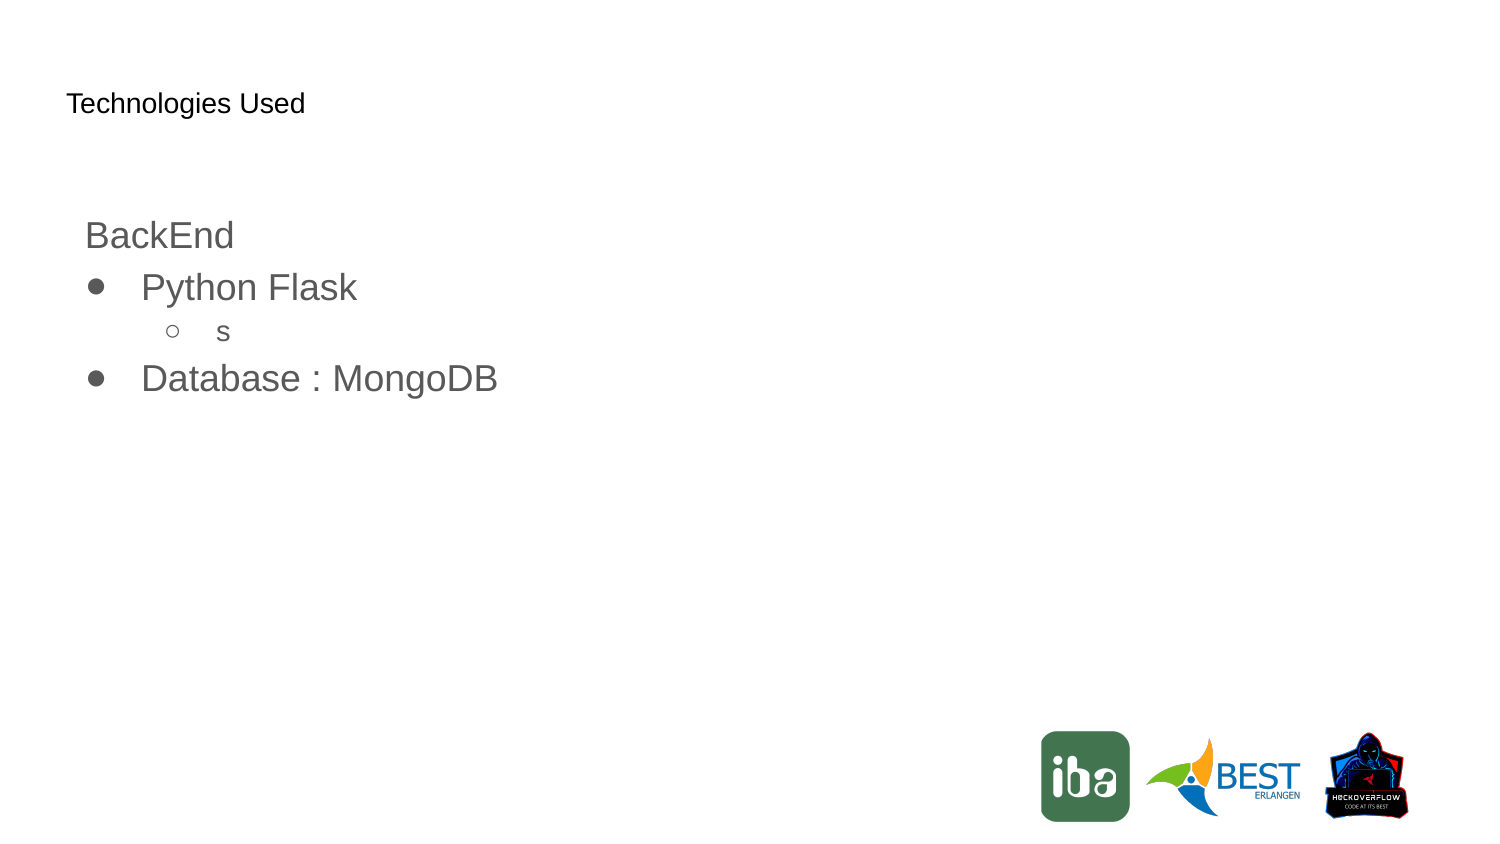

# Technologies Used
BackEnd
Python Flask
s
Database : MongoDB